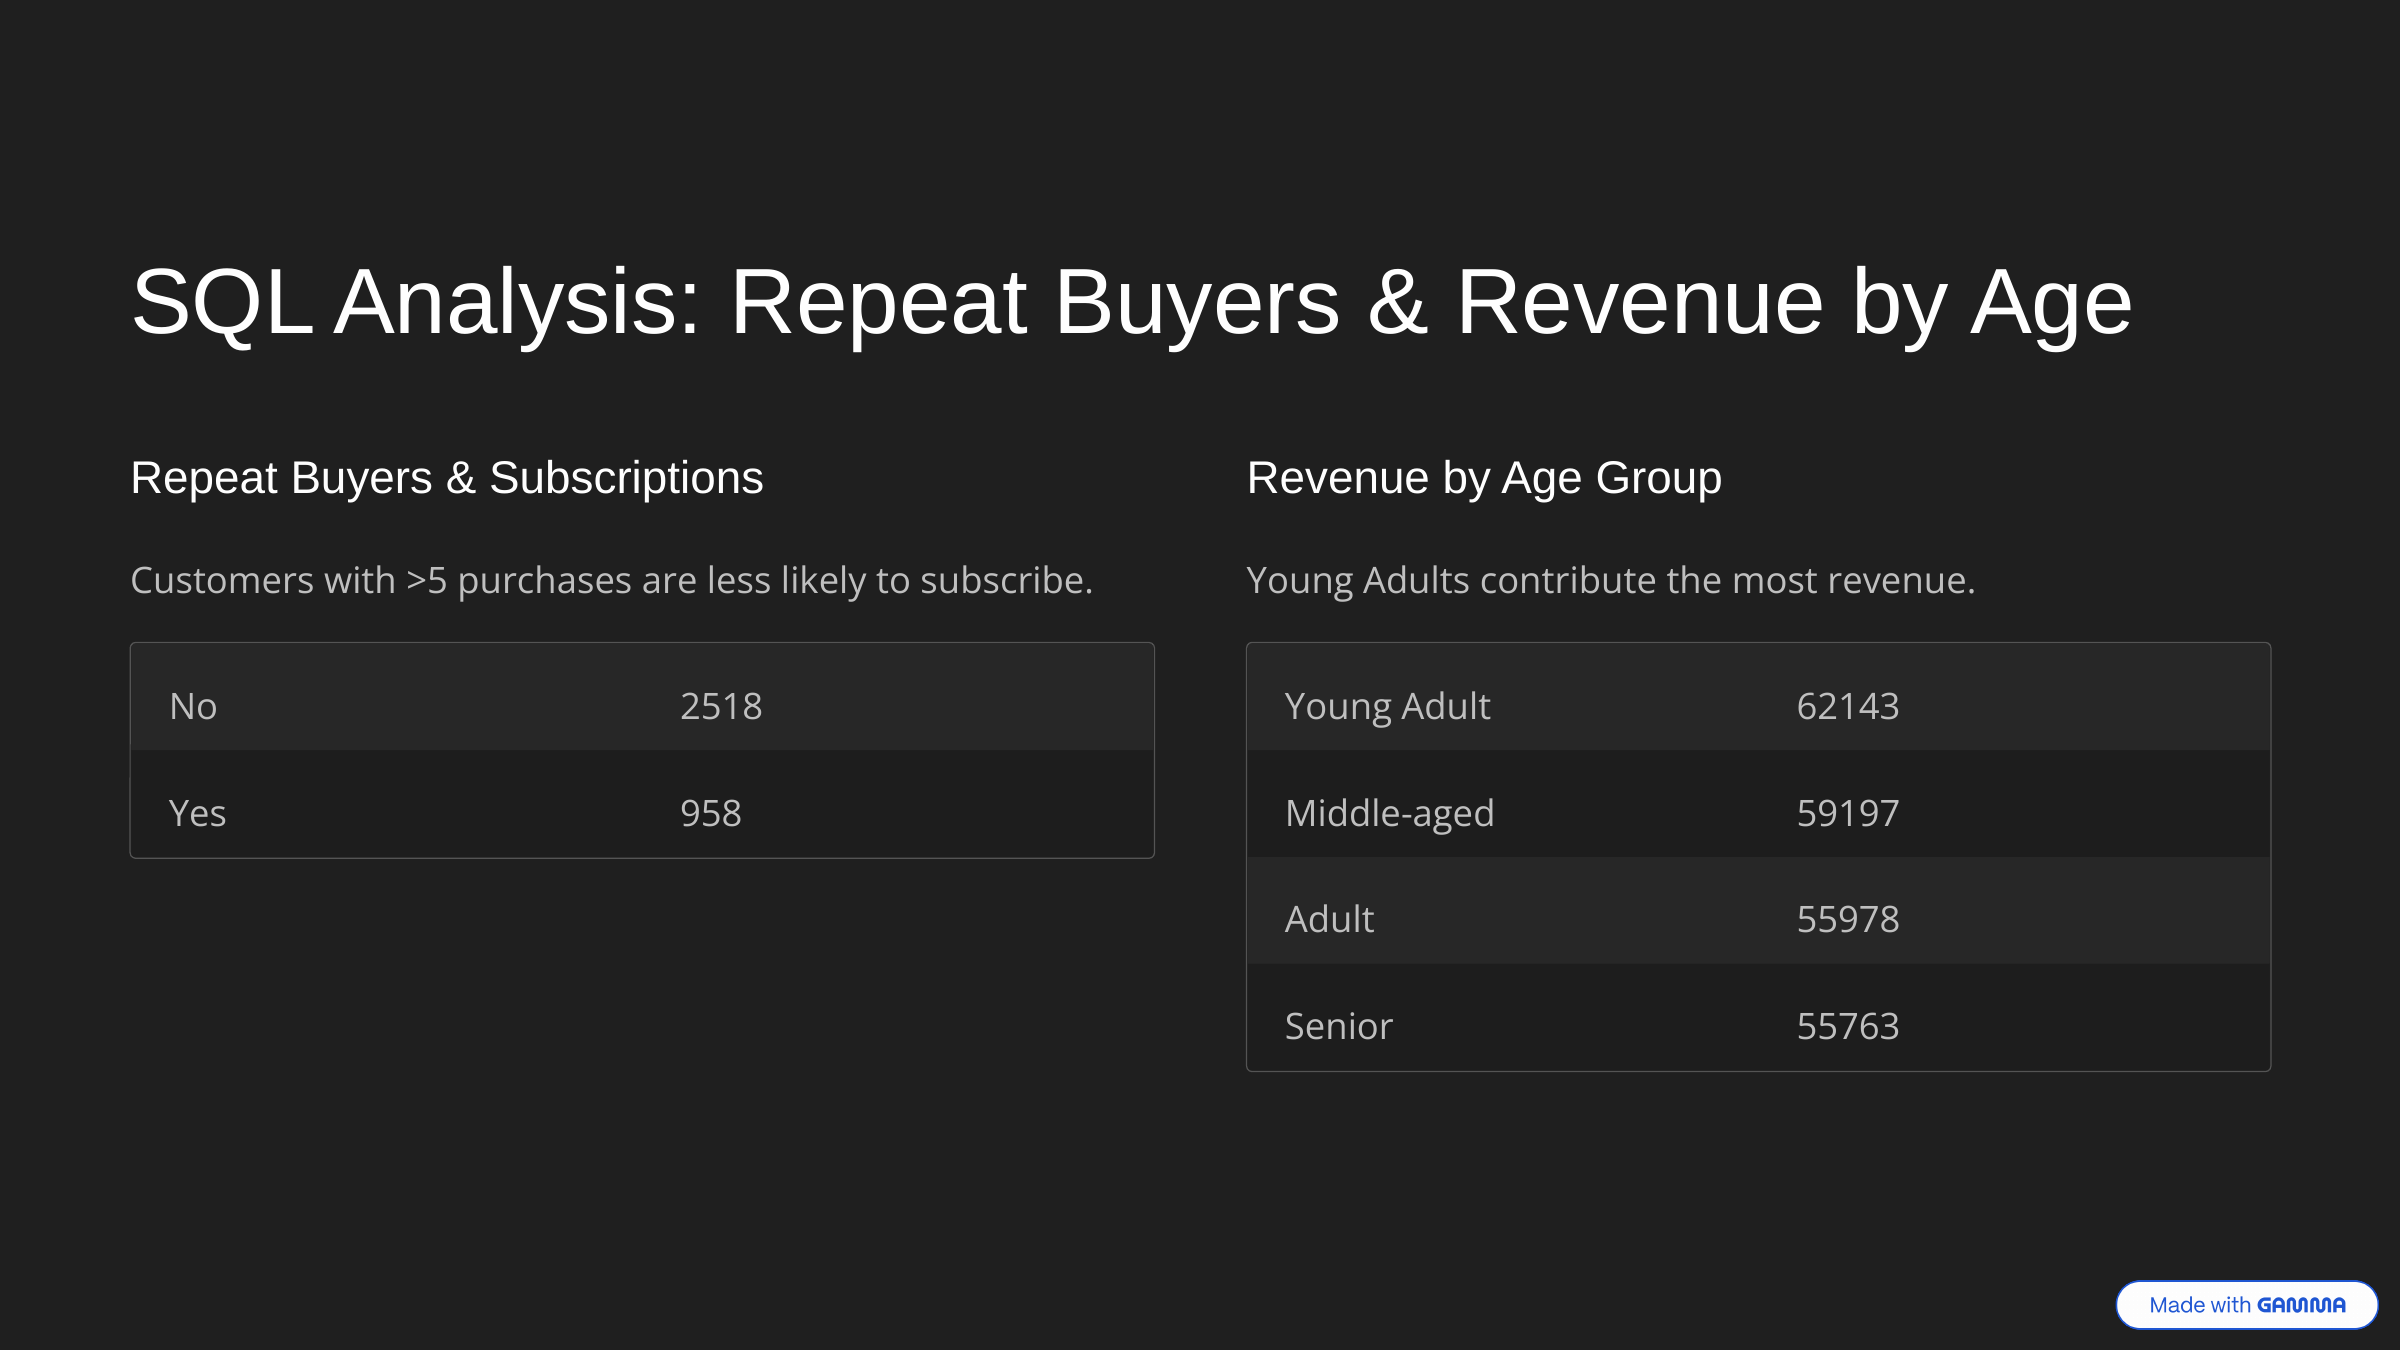

SQL Analysis: Repeat Buyers & Revenue by Age
Repeat Buyers & Subscriptions
Revenue by Age Group
Customers with >5 purchases are less likely to subscribe.
Young Adults contribute the most revenue.

No
2518
Young Adult
62143

Yes
958
Middle-aged
59197

Adult
55978

Senior
55763